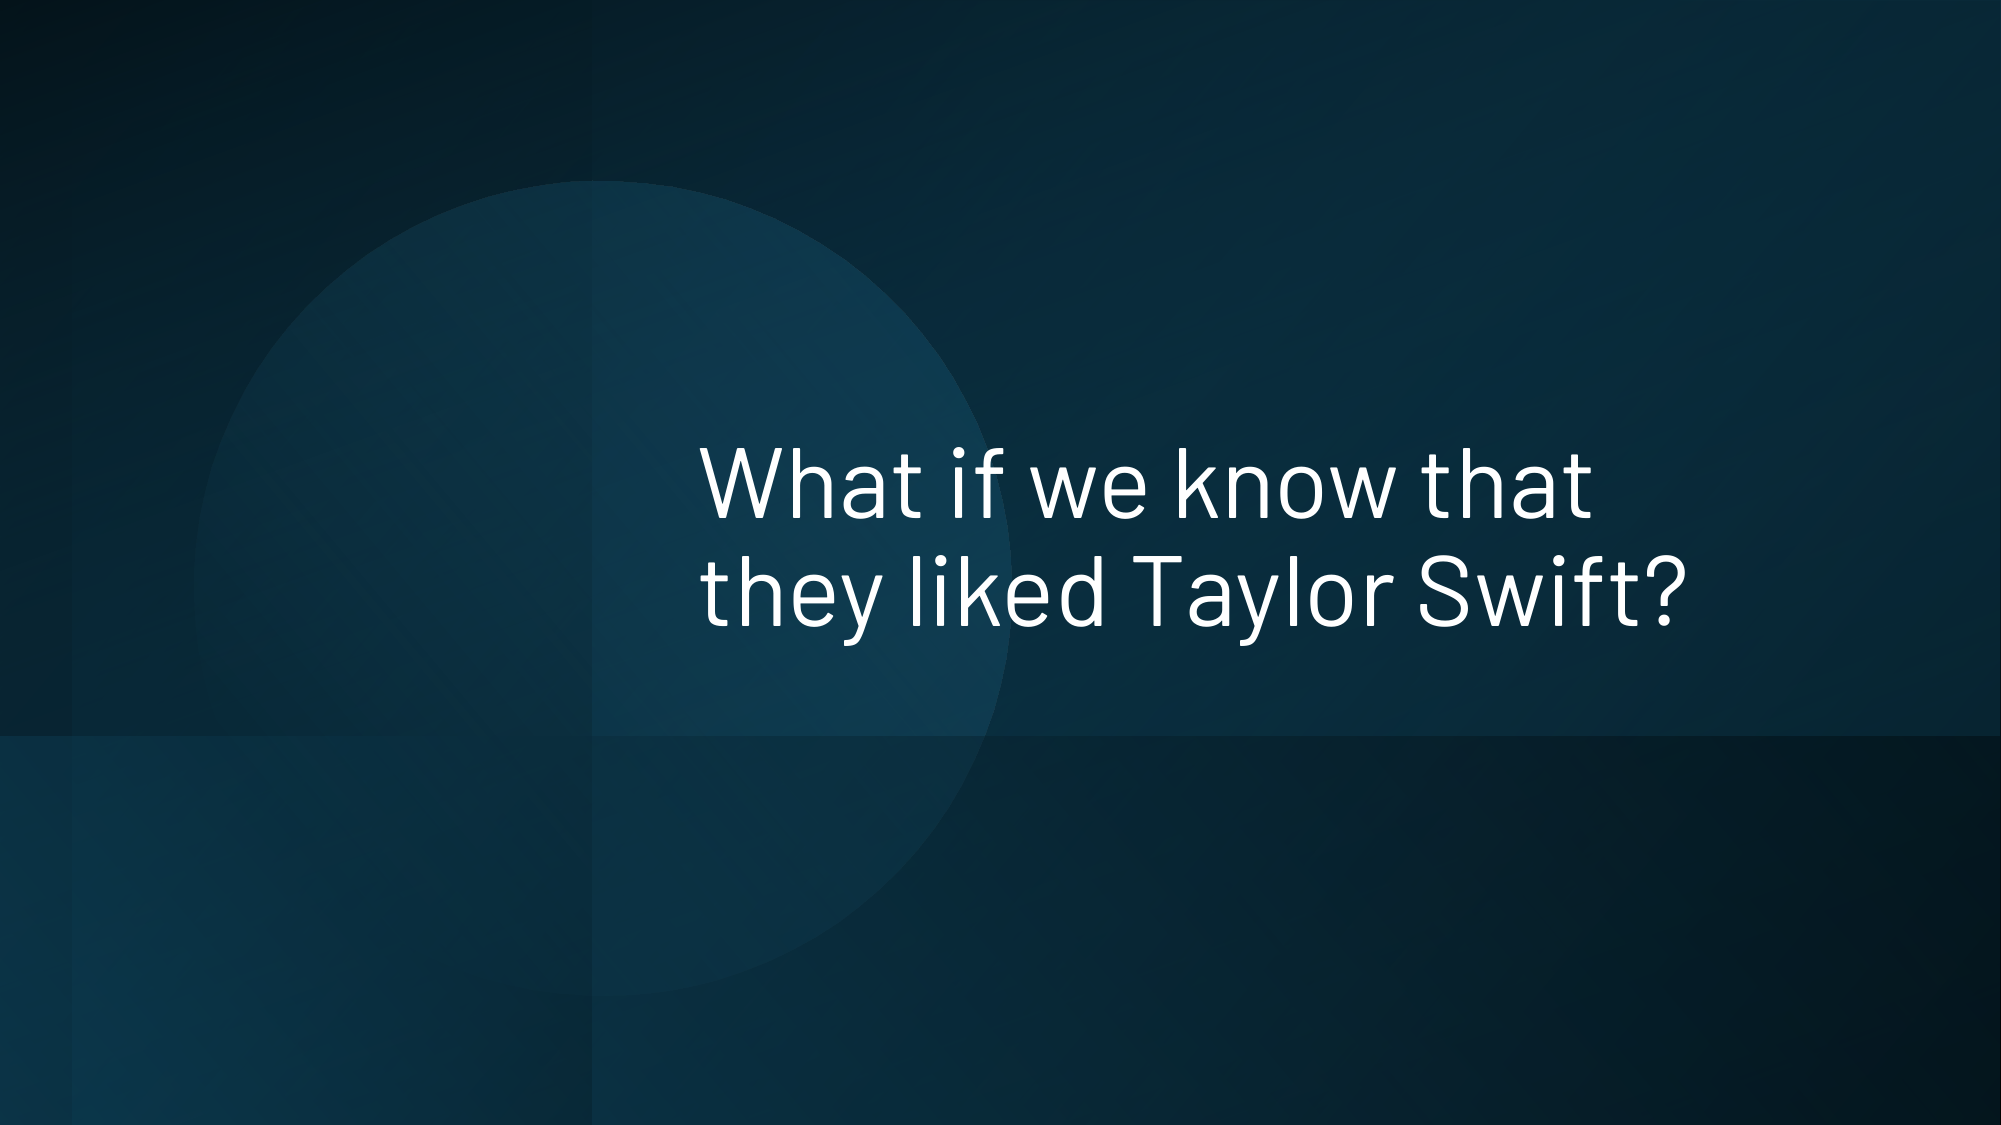

# What if we know that they liked Taylor Swift?